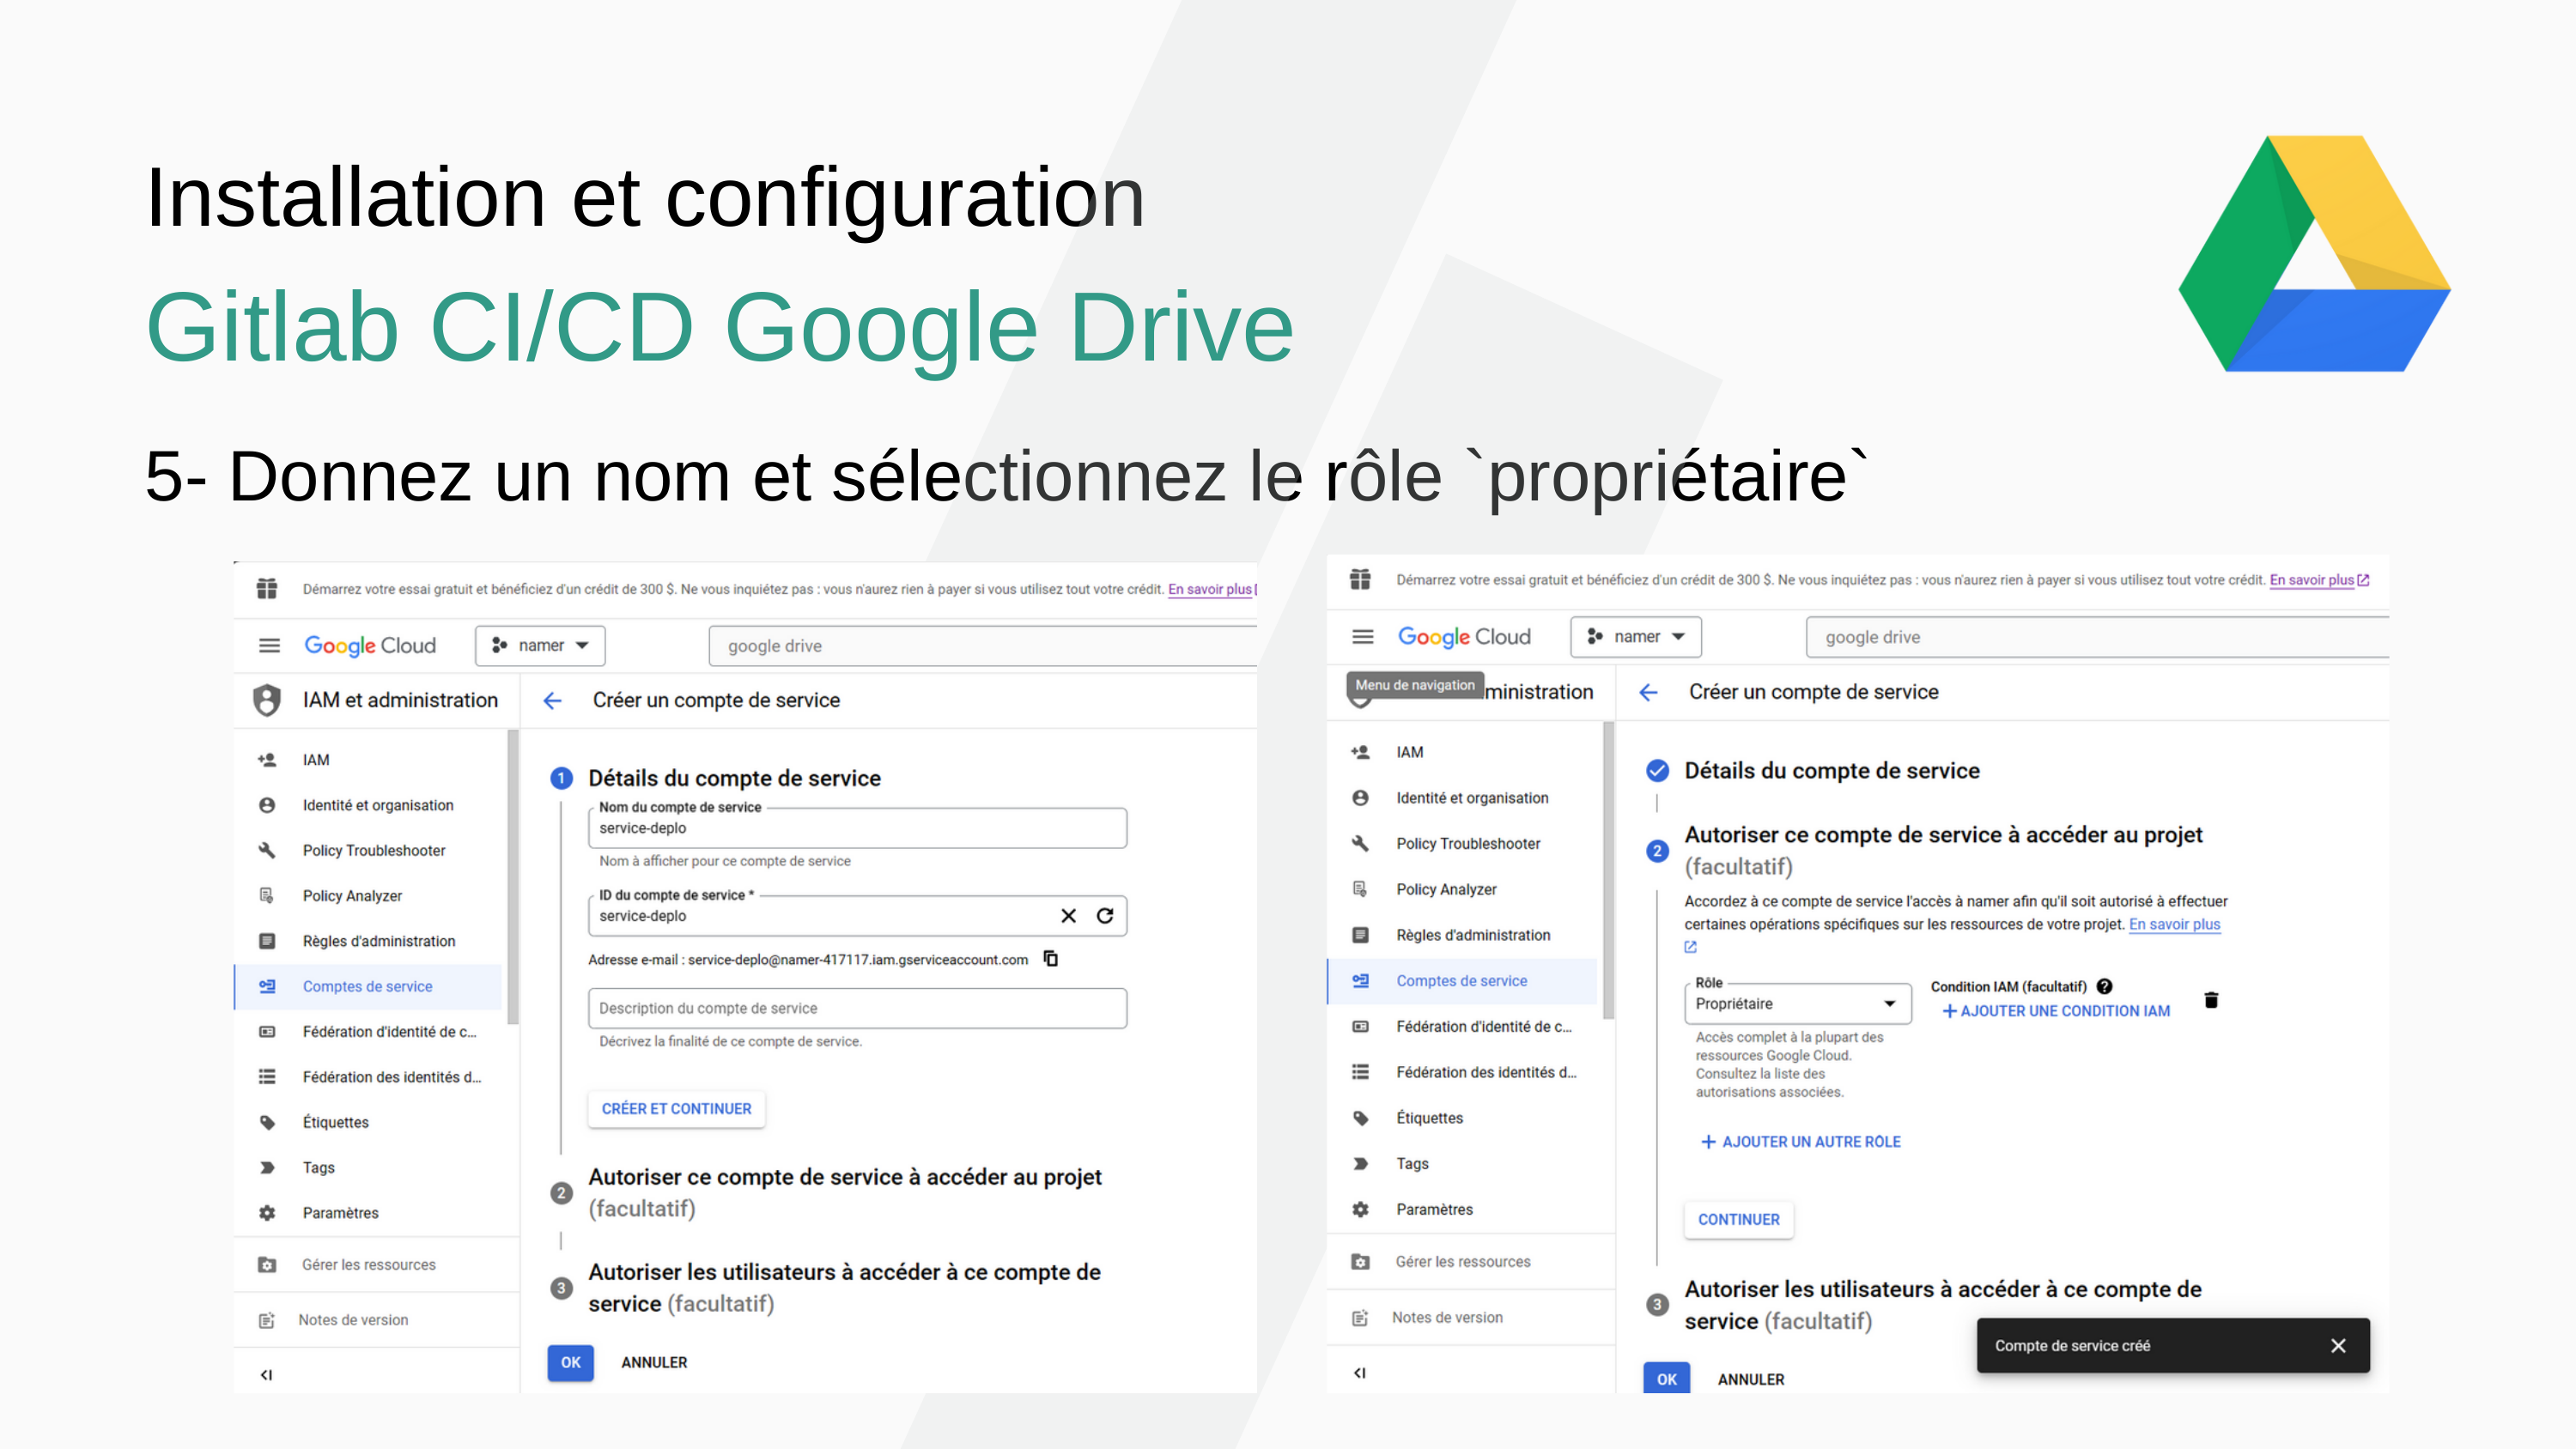

Installation et configuration
Gitlab CI/CD Google Drive

5- Donnez un nom et sélectionnez le rôle `propriétaire`